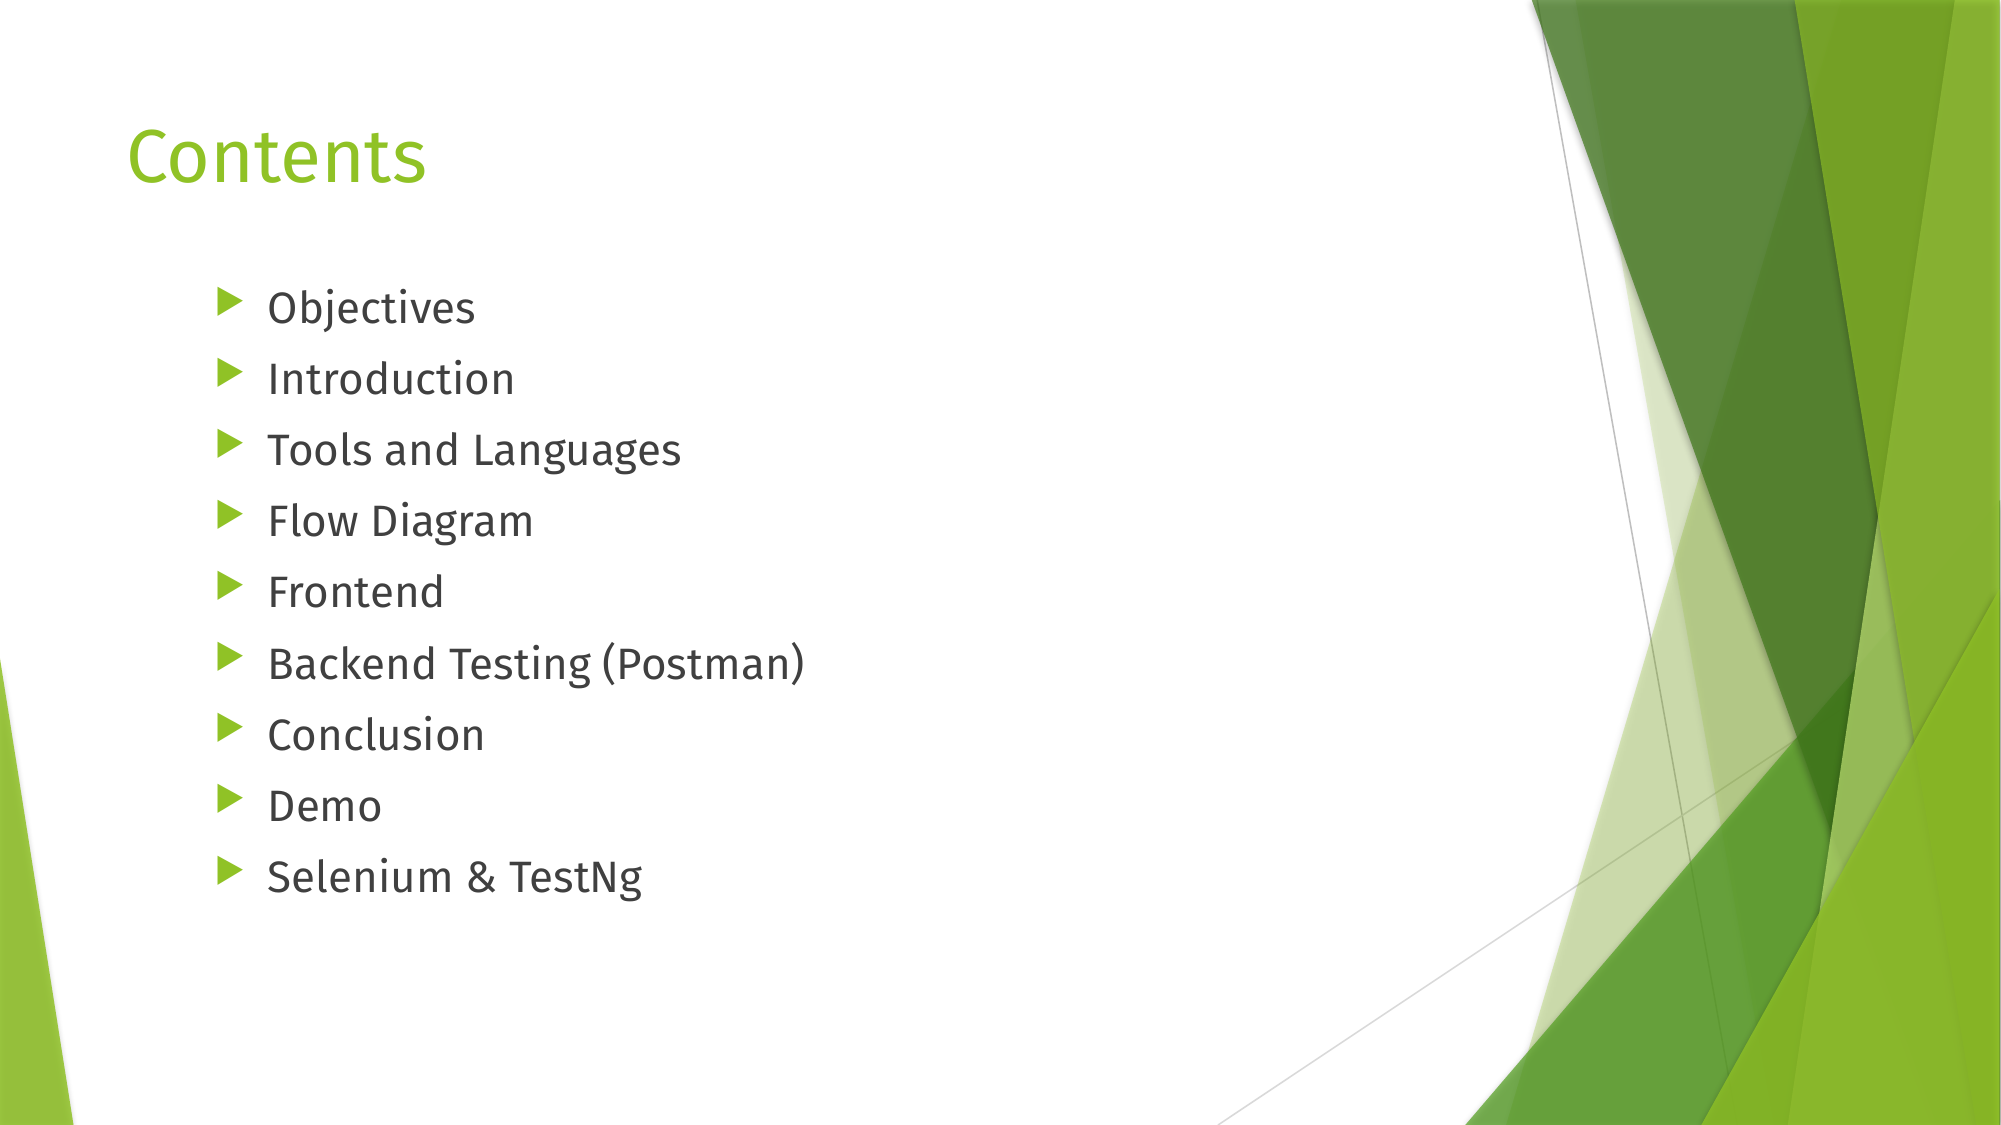

# Contents
Objectives
Introduction
Tools and Languages
Flow Diagram
Frontend
Backend Testing (Postman)
Conclusion
Demo
Selenium & TestNg